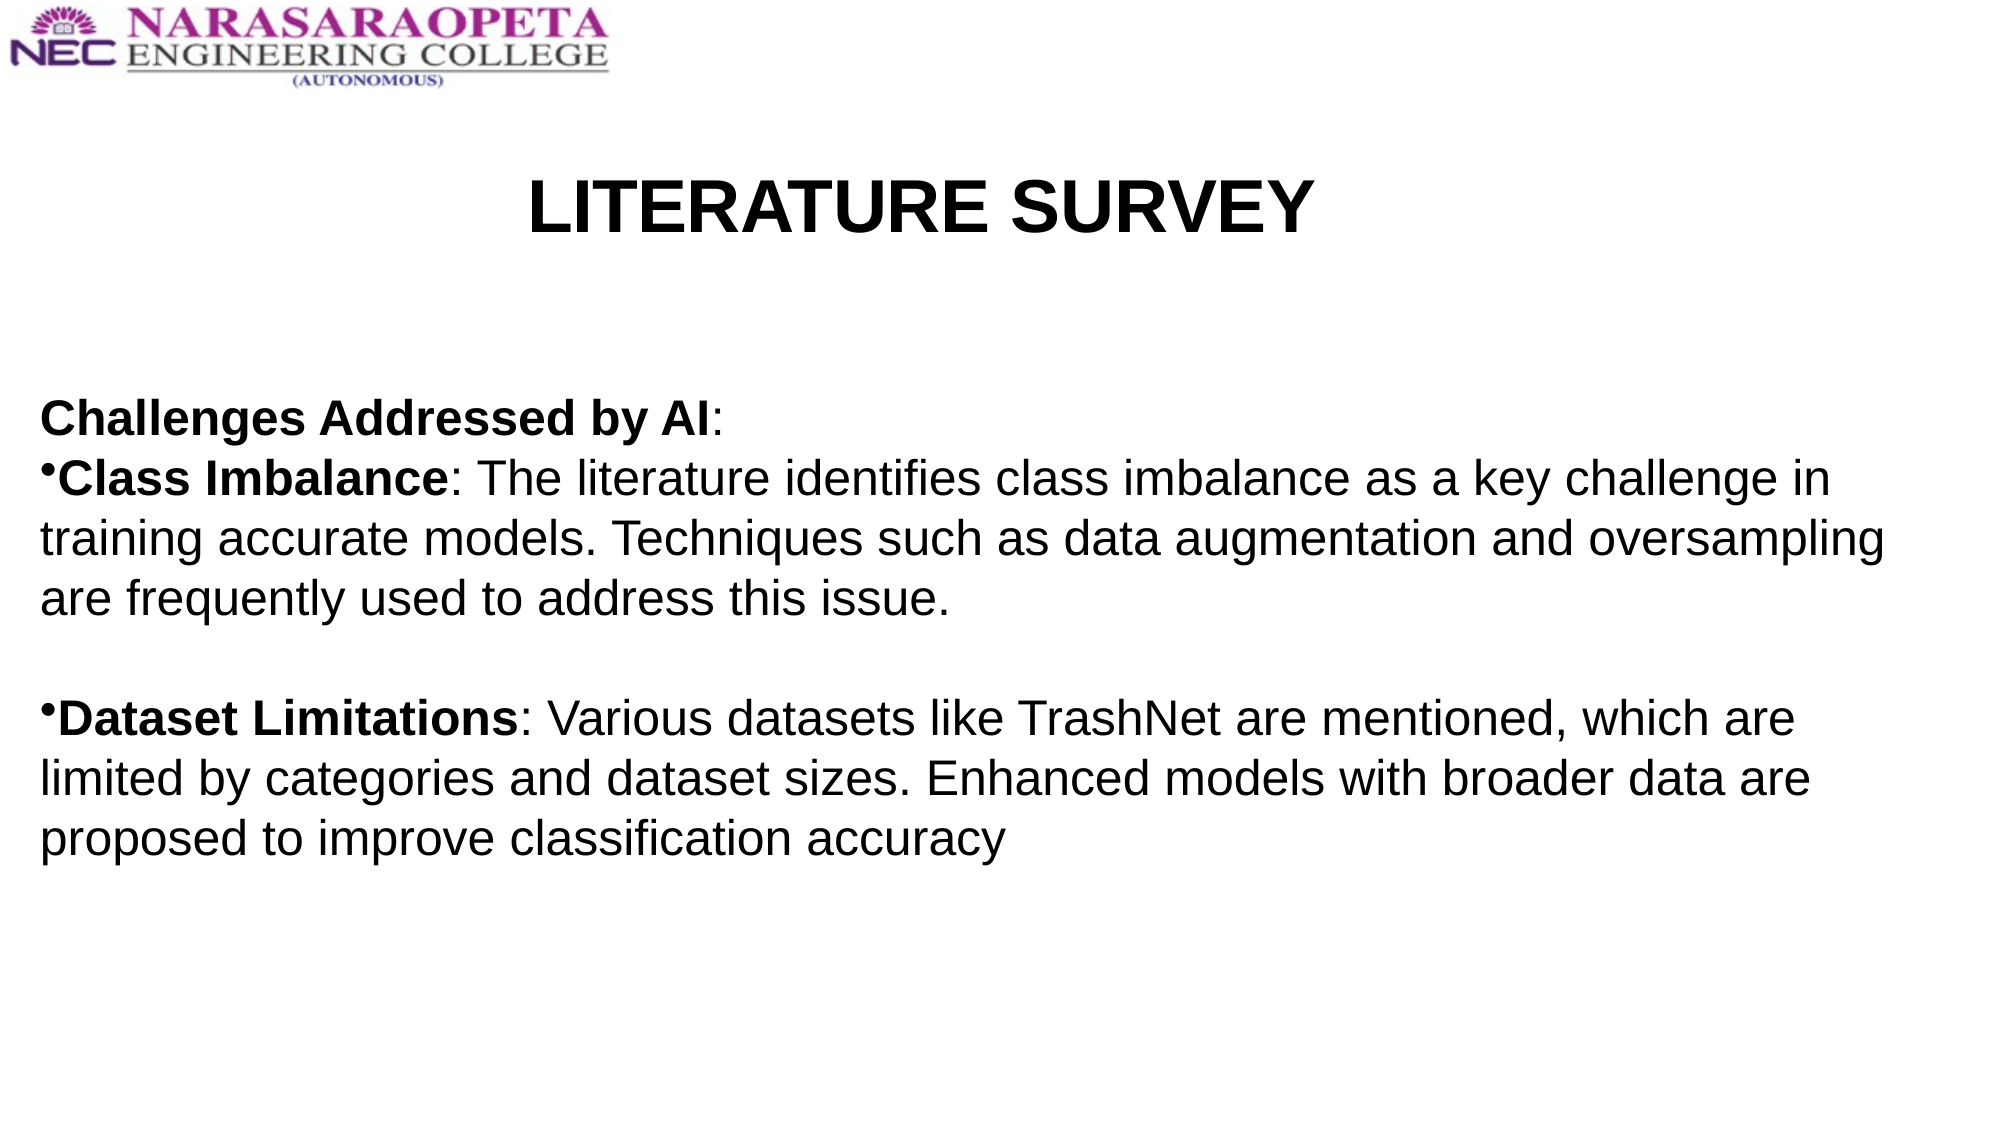

LITERATURE SURVEY
Challenges Addressed by AI:
Class Imbalance: The literature identifies class imbalance as a key challenge in training accurate models. Techniques such as data augmentation and oversampling are frequently used to address this issue.

Dataset Limitations: Various datasets like TrashNet are mentioned, which are limited by categories and dataset sizes. Enhanced models with broader data are proposed to improve classification accuracy